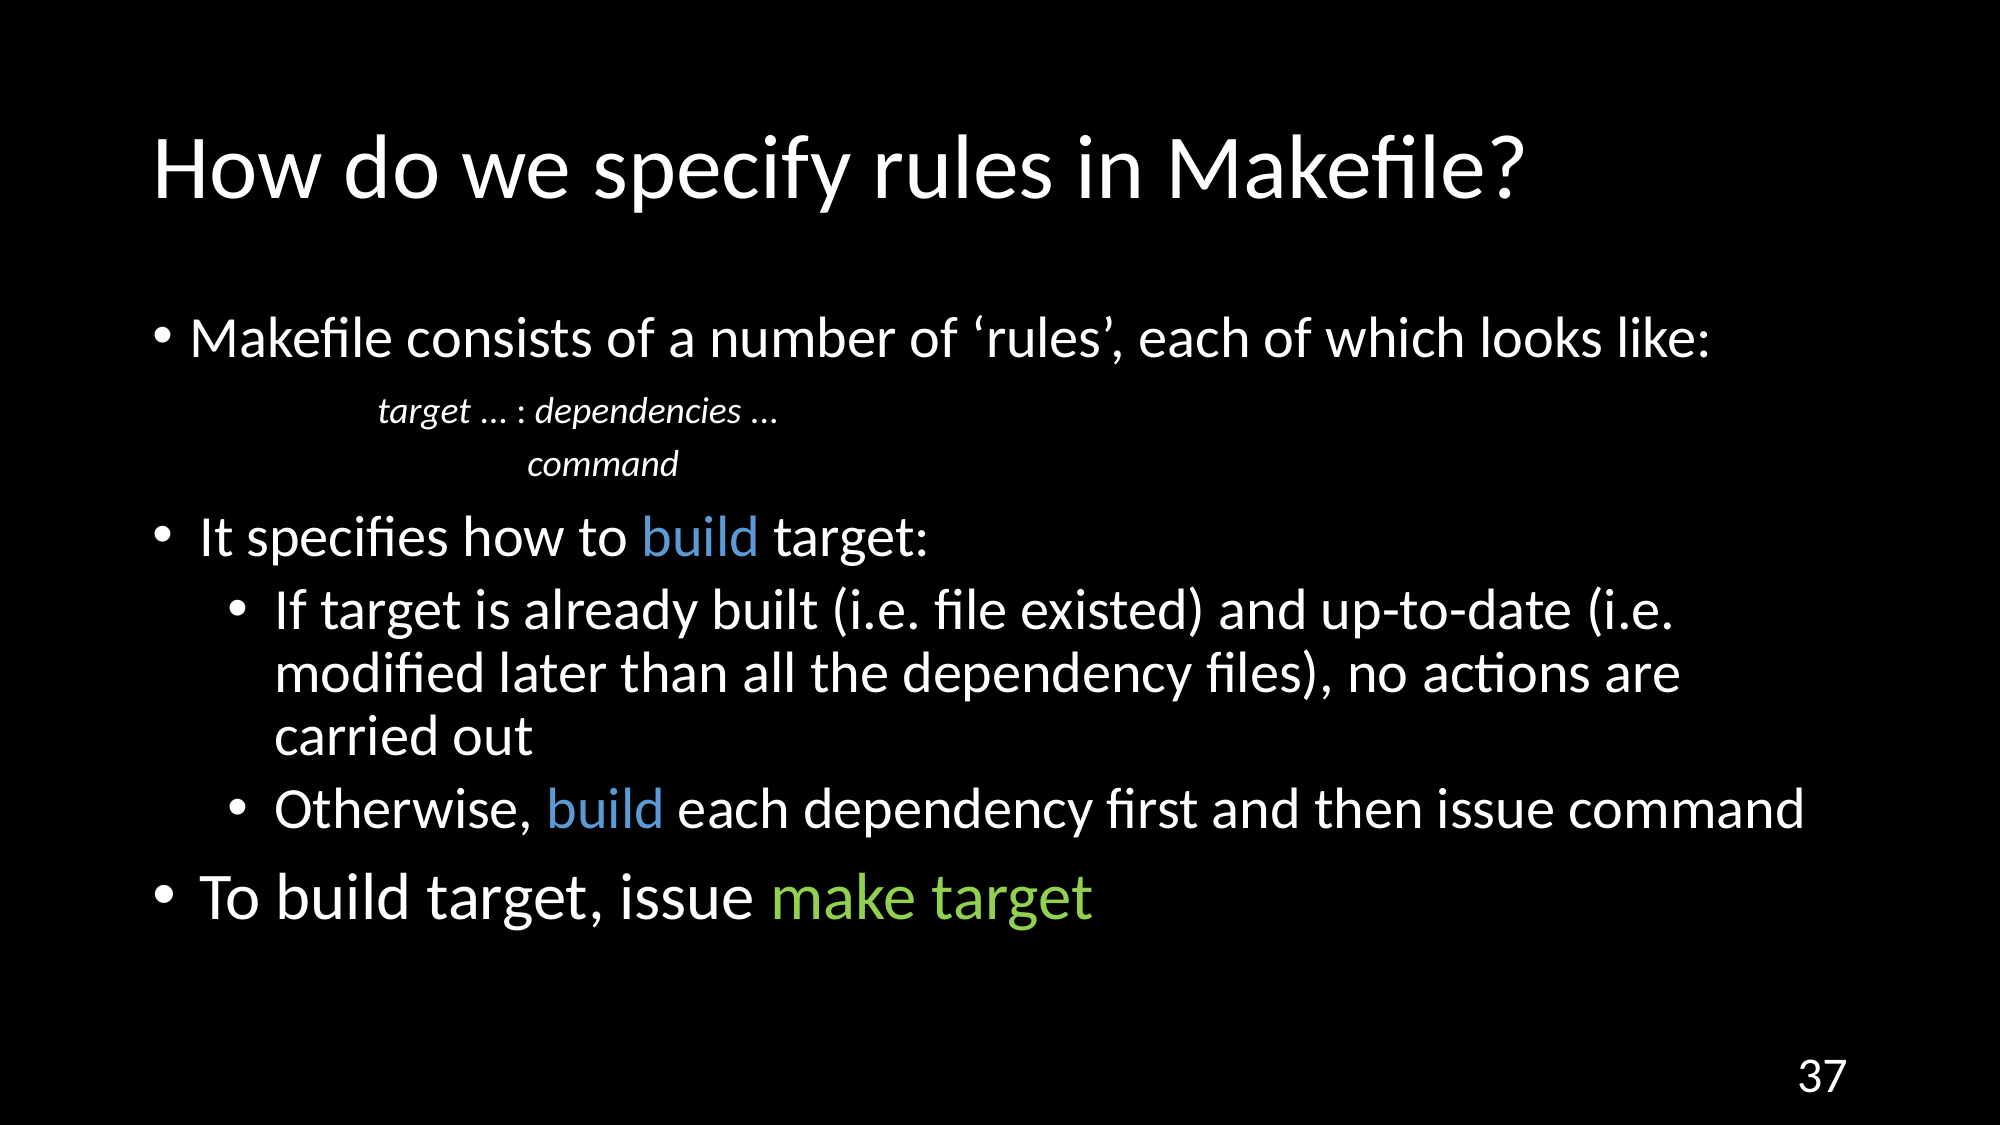

# How do we specify rules in Makefile?
Makefile consists of a number of ‘rules’, each of which looks like:
	target ... : dependencies ...
		command
It specifies how to build target:
If target is already built (i.e. file existed) and up-to-date (i.e. modified later than all the dependency files), no actions are carried out
Otherwise, build each dependency first and then issue command
To build target, issue make target

37